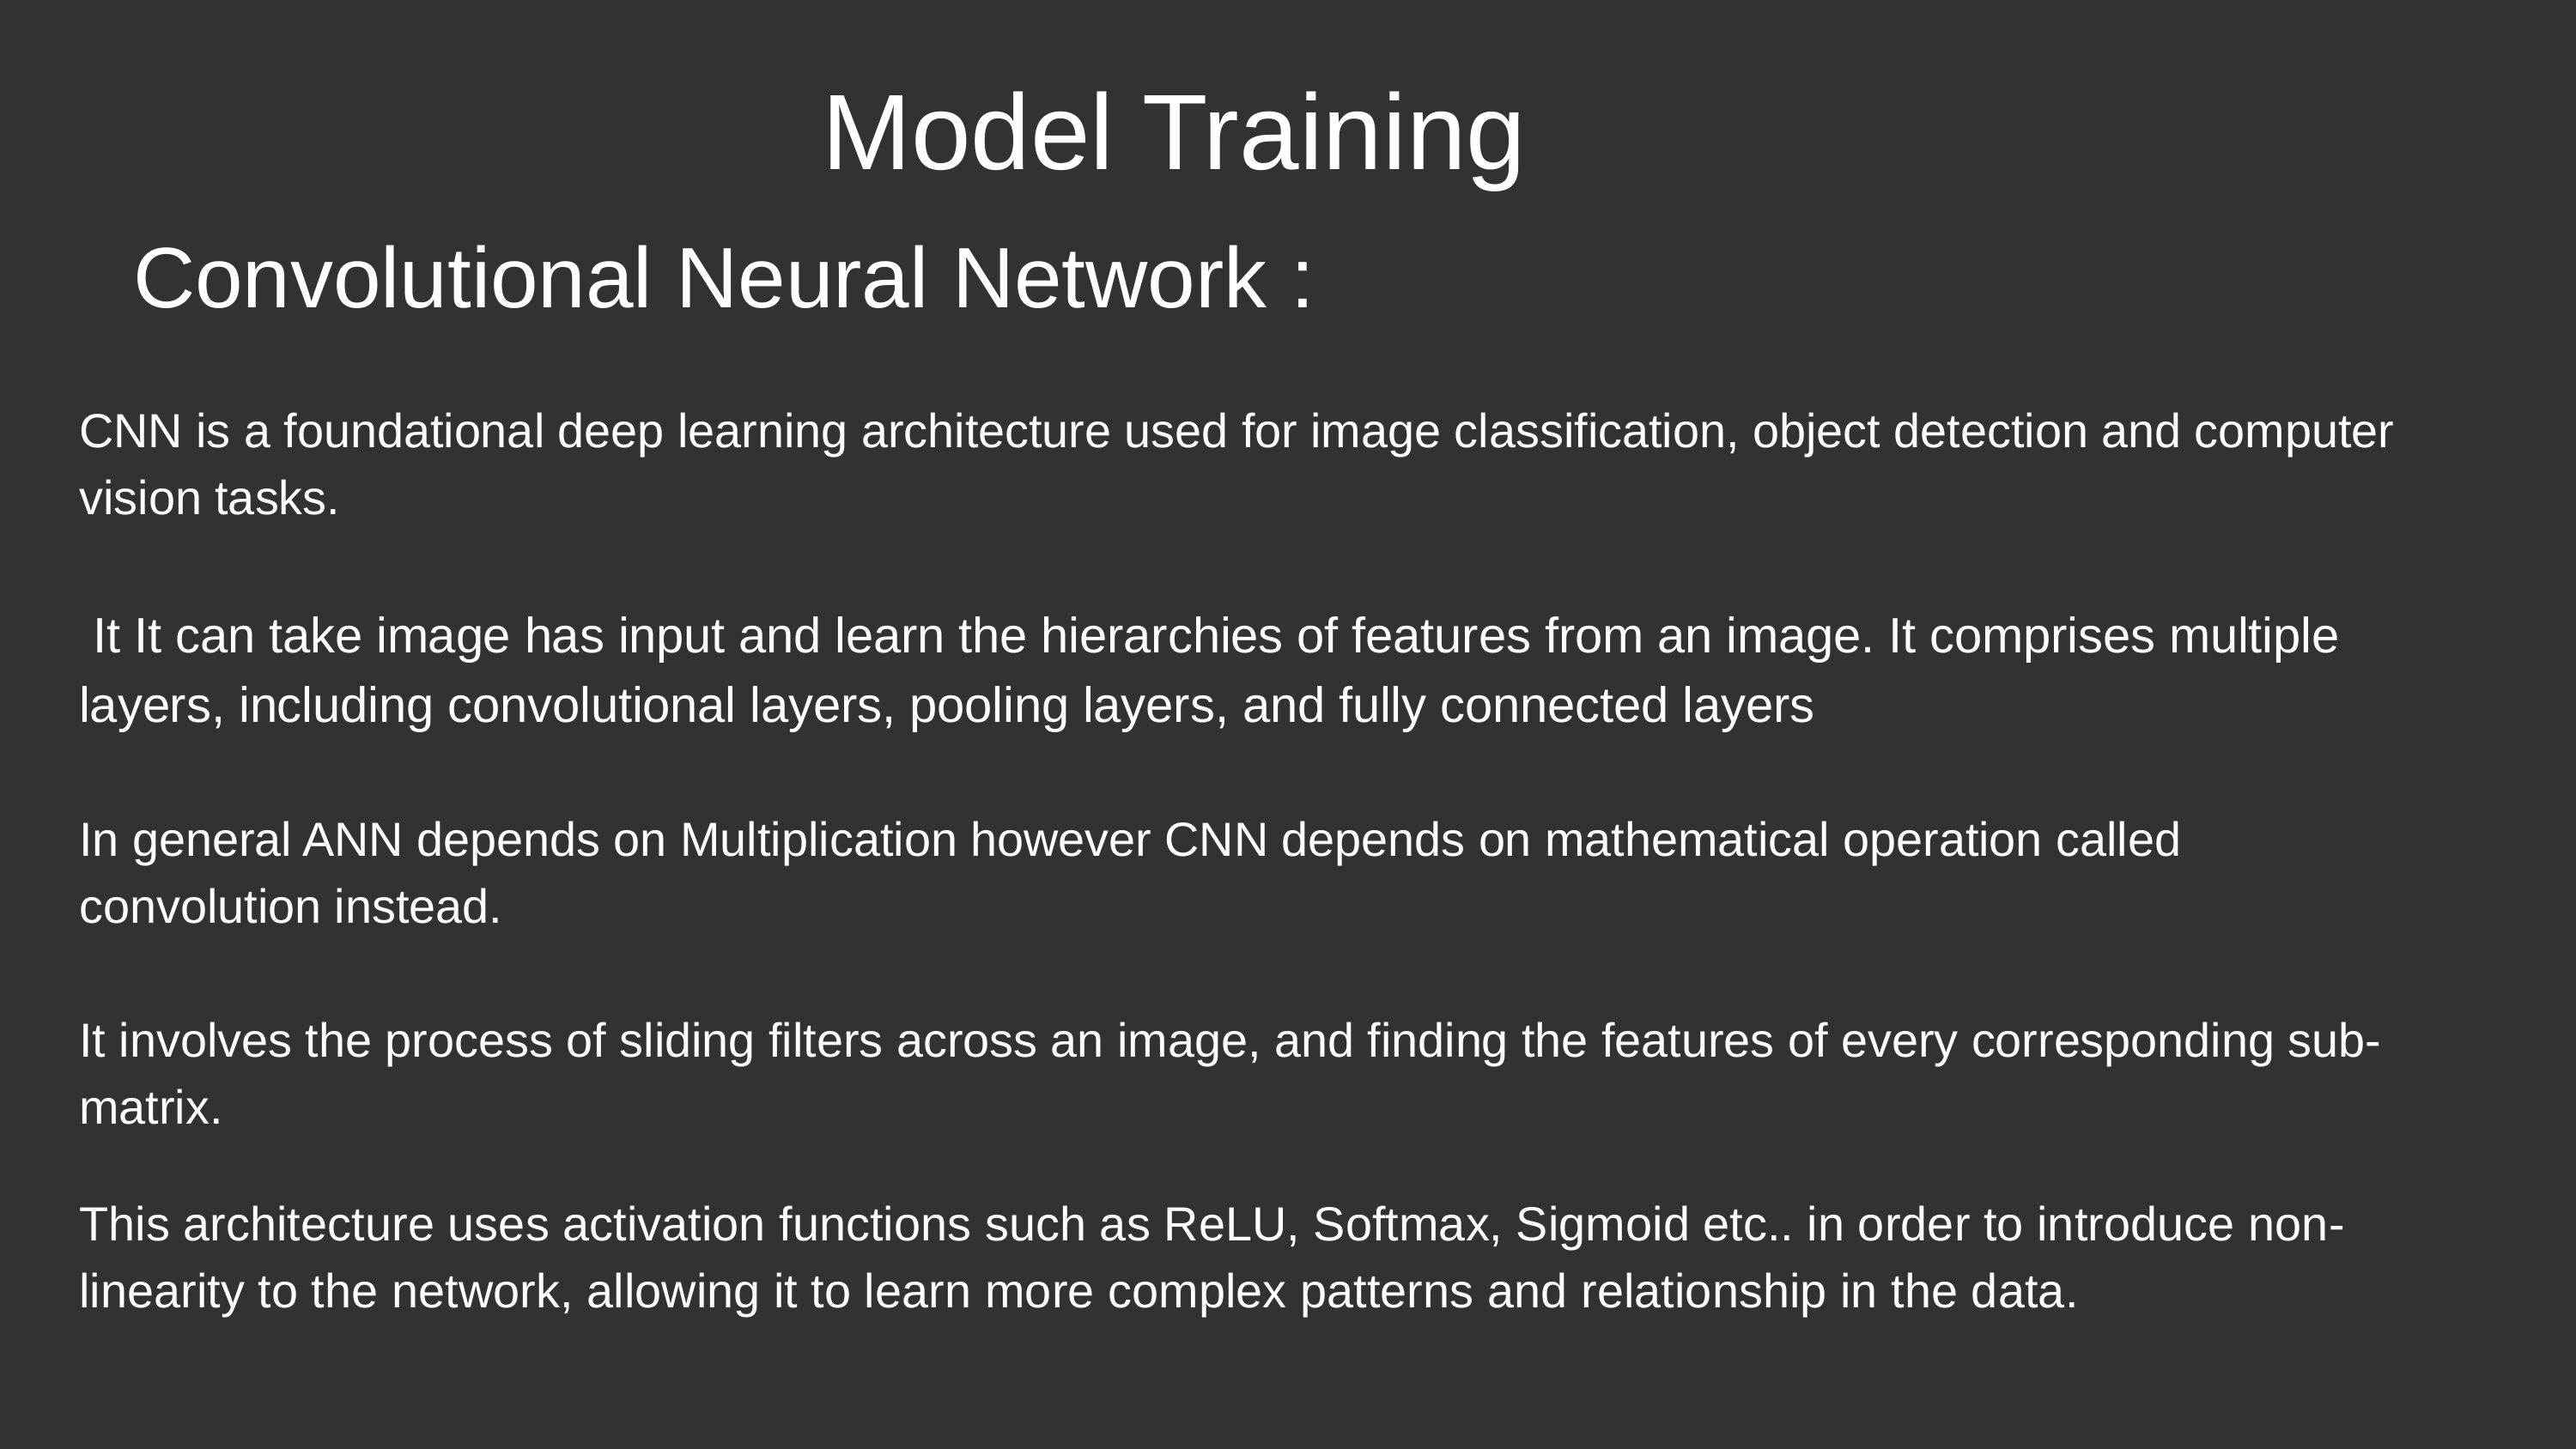

Model Training
Convolutional Neural Network :
CNN is a foundational deep learning architecture used for image classification, object detection and computer vision tasks.
                                                                                                                                                                             It It can take image has input and learn the hierarchies of features from an image. It comprises multiple layers, including convolutional layers, pooling layers, and fully connected layers

In general ANN depends on Multiplication however CNN depends on mathematical operation called convolution instead.

It involves the process of sliding filters across an image, and finding the features of every corresponding sub-matrix.

This architecture uses activation functions such as ReLU, Softmax, Sigmoid etc.. in order to introduce non-linearity to the network, allowing it to learn more complex patterns and relationship in the data.